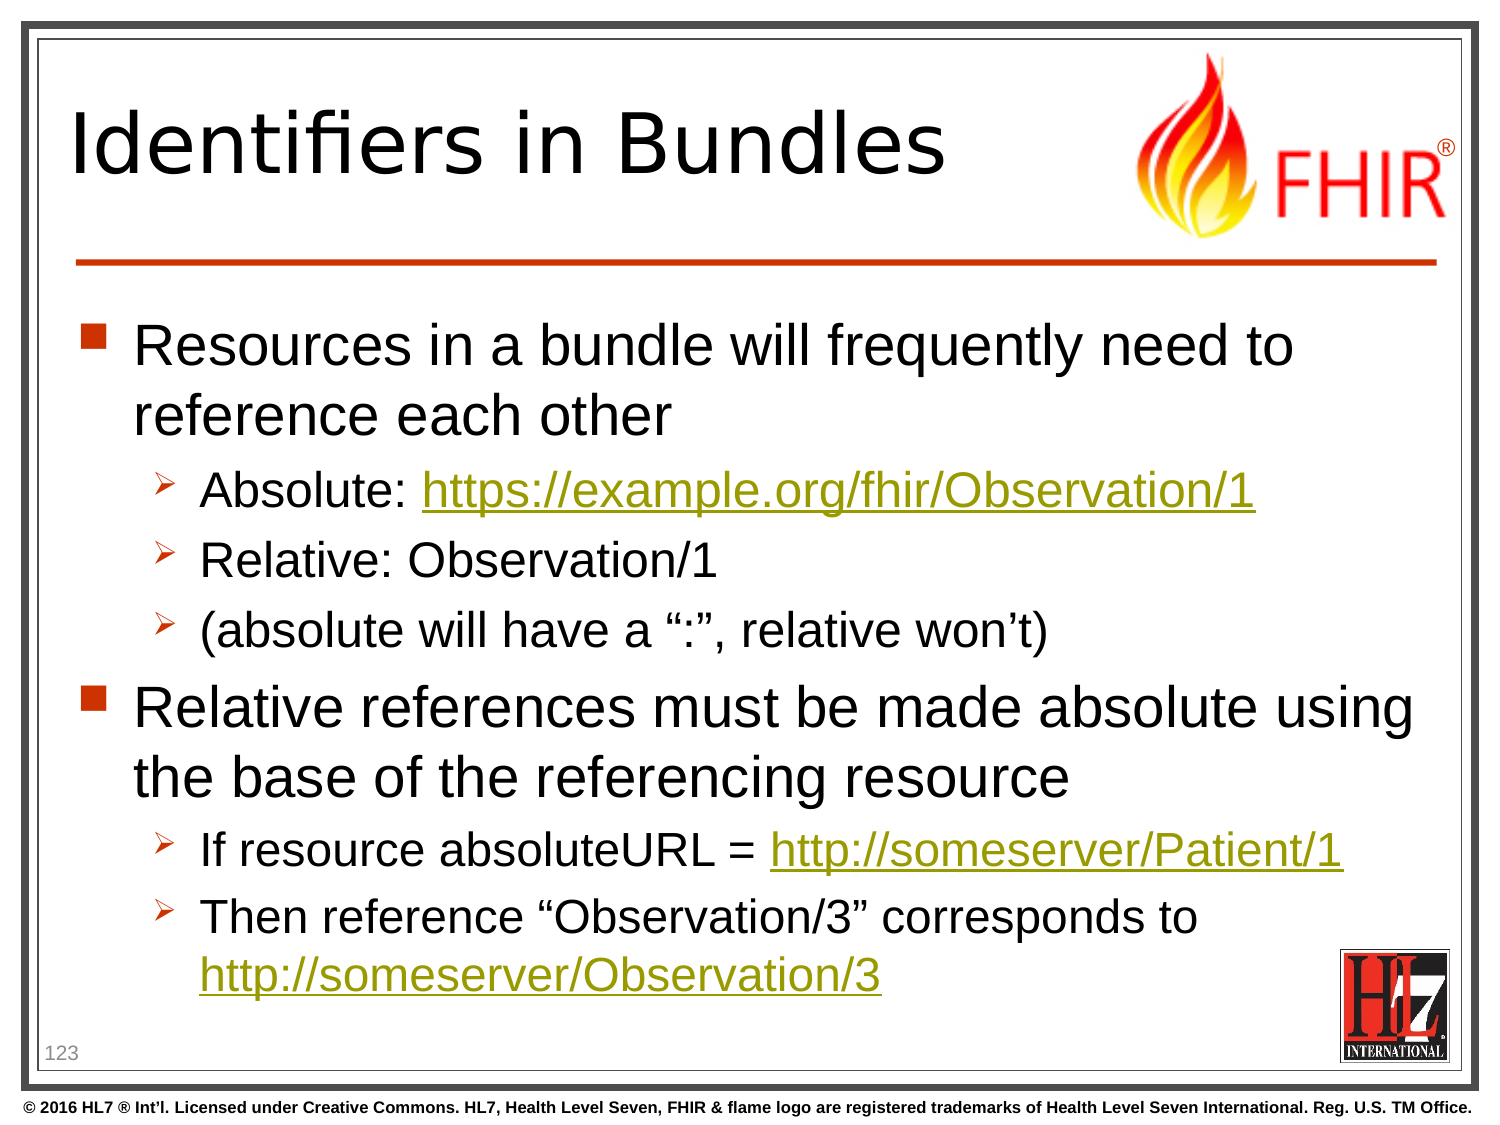

# Identifiers in Bundles
Resources in a bundle will frequently need to reference each other
Absolute: https://example.org/fhir/Observation/1
Relative: Observation/1
(absolute will have a “:”, relative won’t)
Relative references must be made absolute using the base of the referencing resource
If resource absoluteURL = http://someserver/Patient/1
Then reference “Observation/3” corresponds to http://someserver/Observation/3
123